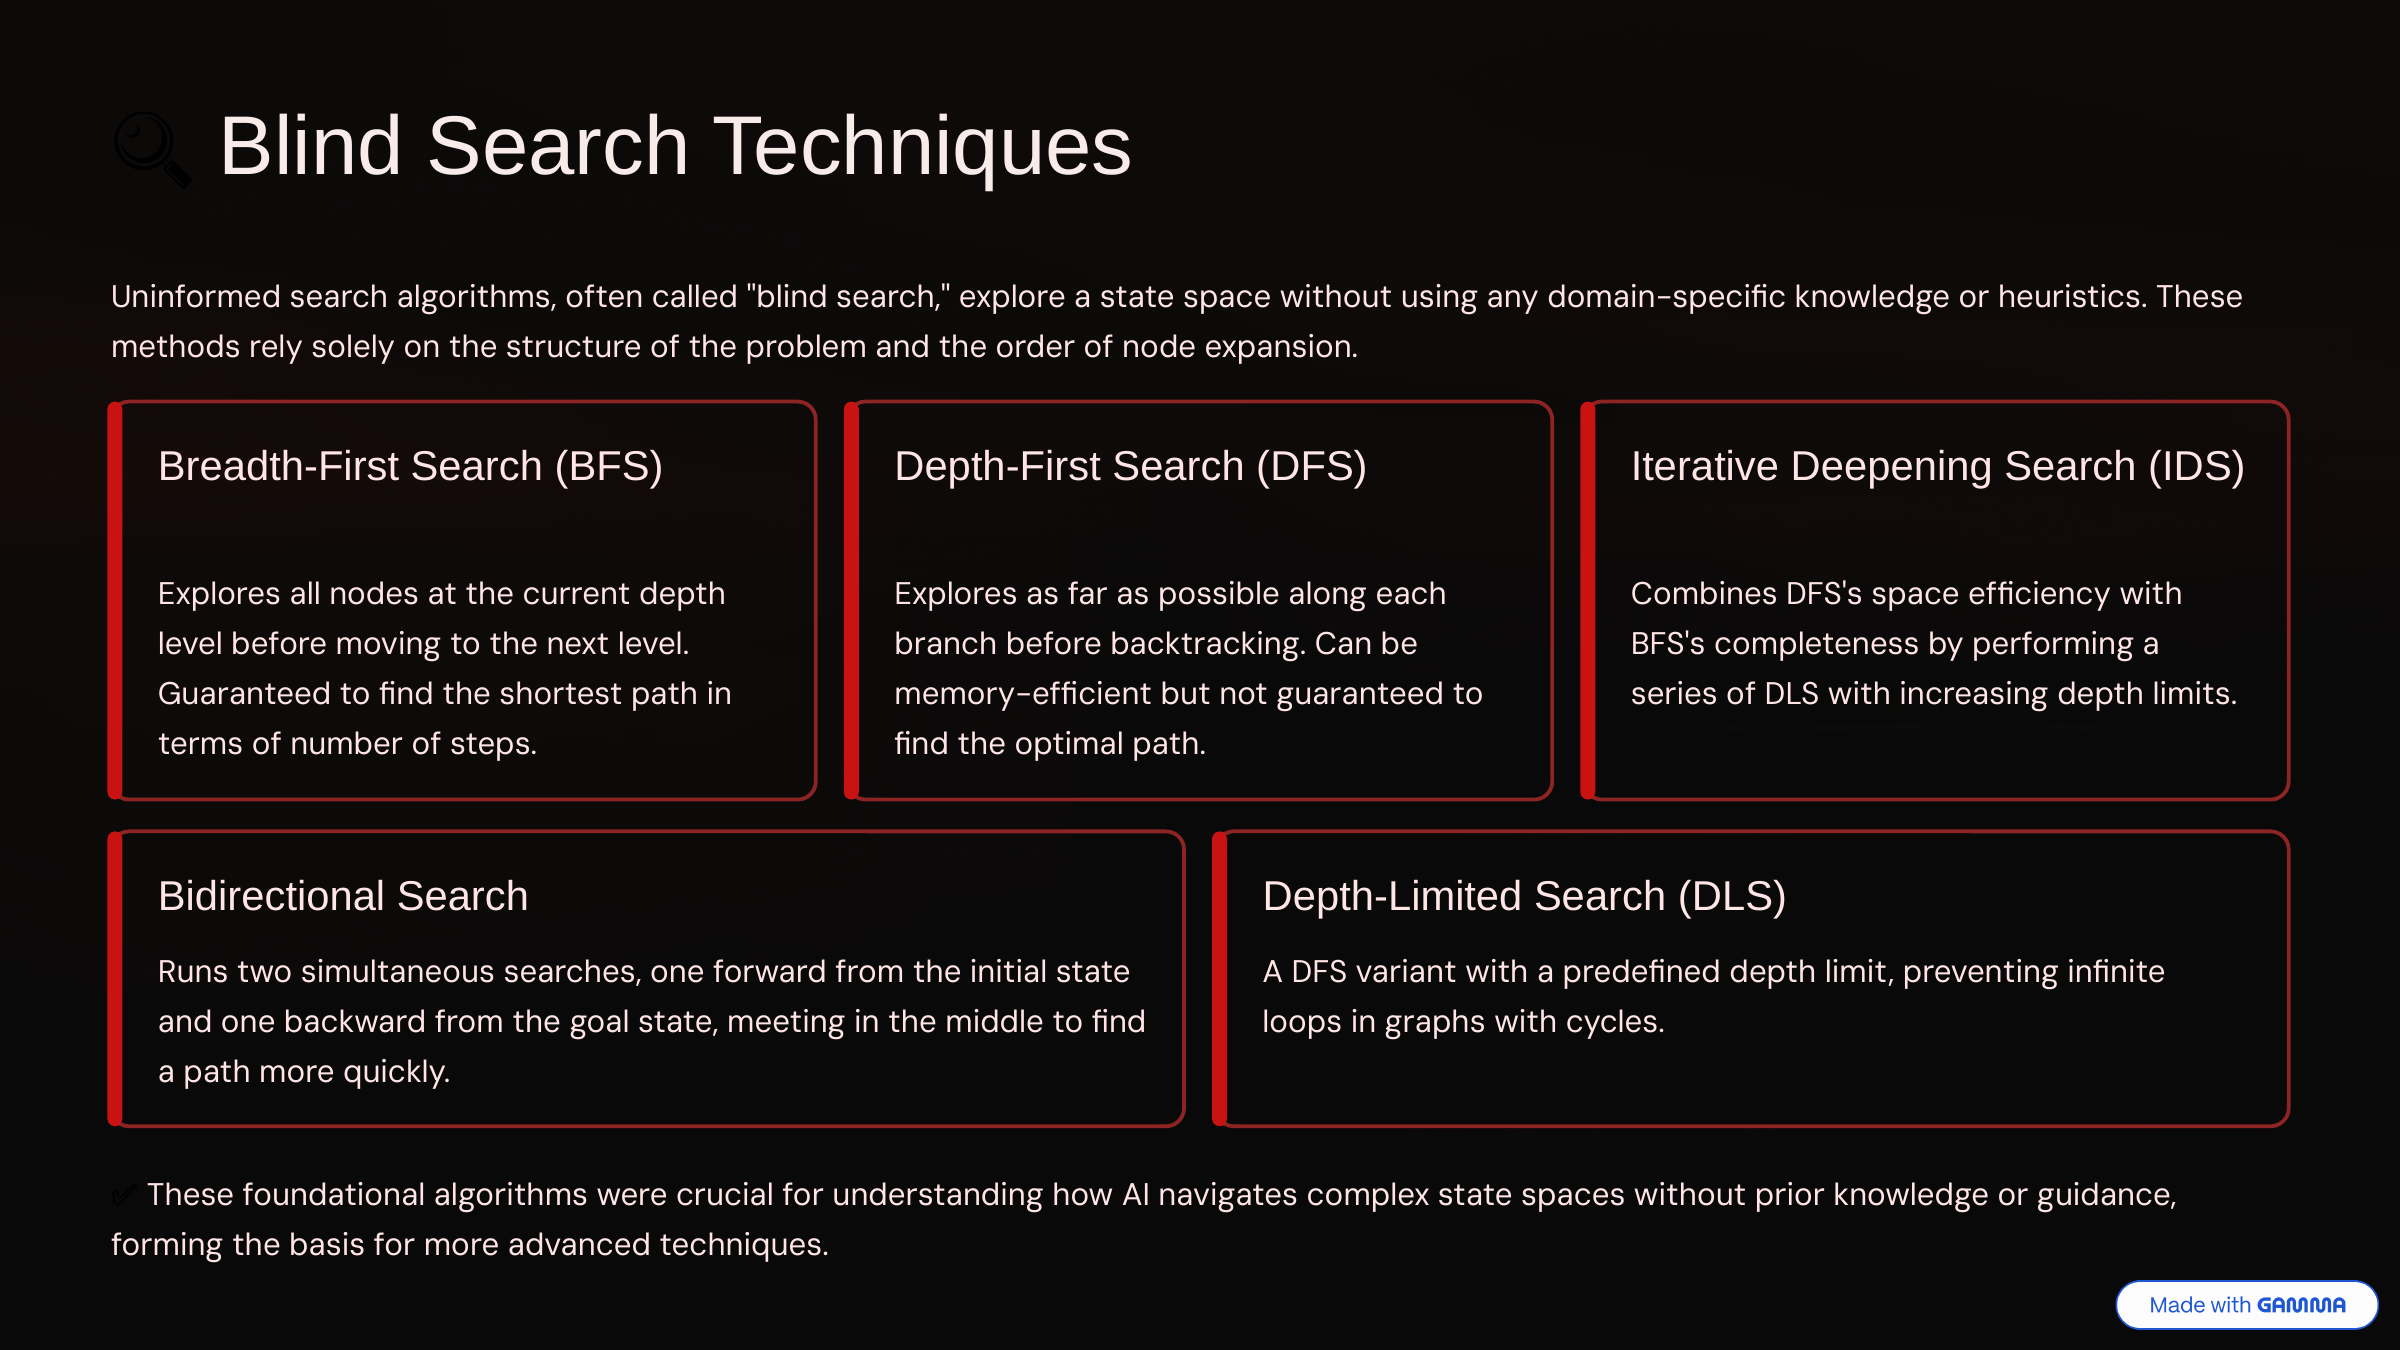

🔍 Blind Search Techniques
Uninformed search algorithms, often called "blind search," explore a state space without using any domain-specific knowledge or heuristics. These methods rely solely on the structure of the problem and the order of node expansion.

Breadth-First Search (BFS)
Depth-First Search (DFS)
Iterative Deepening Search (IDS)
Explores all nodes at the current depth level before moving to the next level. Guaranteed to find the shortest path in terms of number of steps.
Explores as far as possible along each branch before backtracking. Can be memory-efficient but not guaranteed to find the optimal path.
Combines DFS's space efficiency with BFS's completeness by performing a series of DLS with increasing depth limits.

Bidirectional Search
Depth-Limited Search (DLS)
Runs two simultaneous searches, one forward from the initial state and one backward from the goal state, meeting in the middle to find a path more quickly.
A DFS variant with a predefined depth limit, preventing infinite loops in graphs with cycles.
✅ These foundational algorithms were crucial for understanding how AI navigates complex state spaces without prior knowledge or guidance, forming the basis for more advanced techniques.